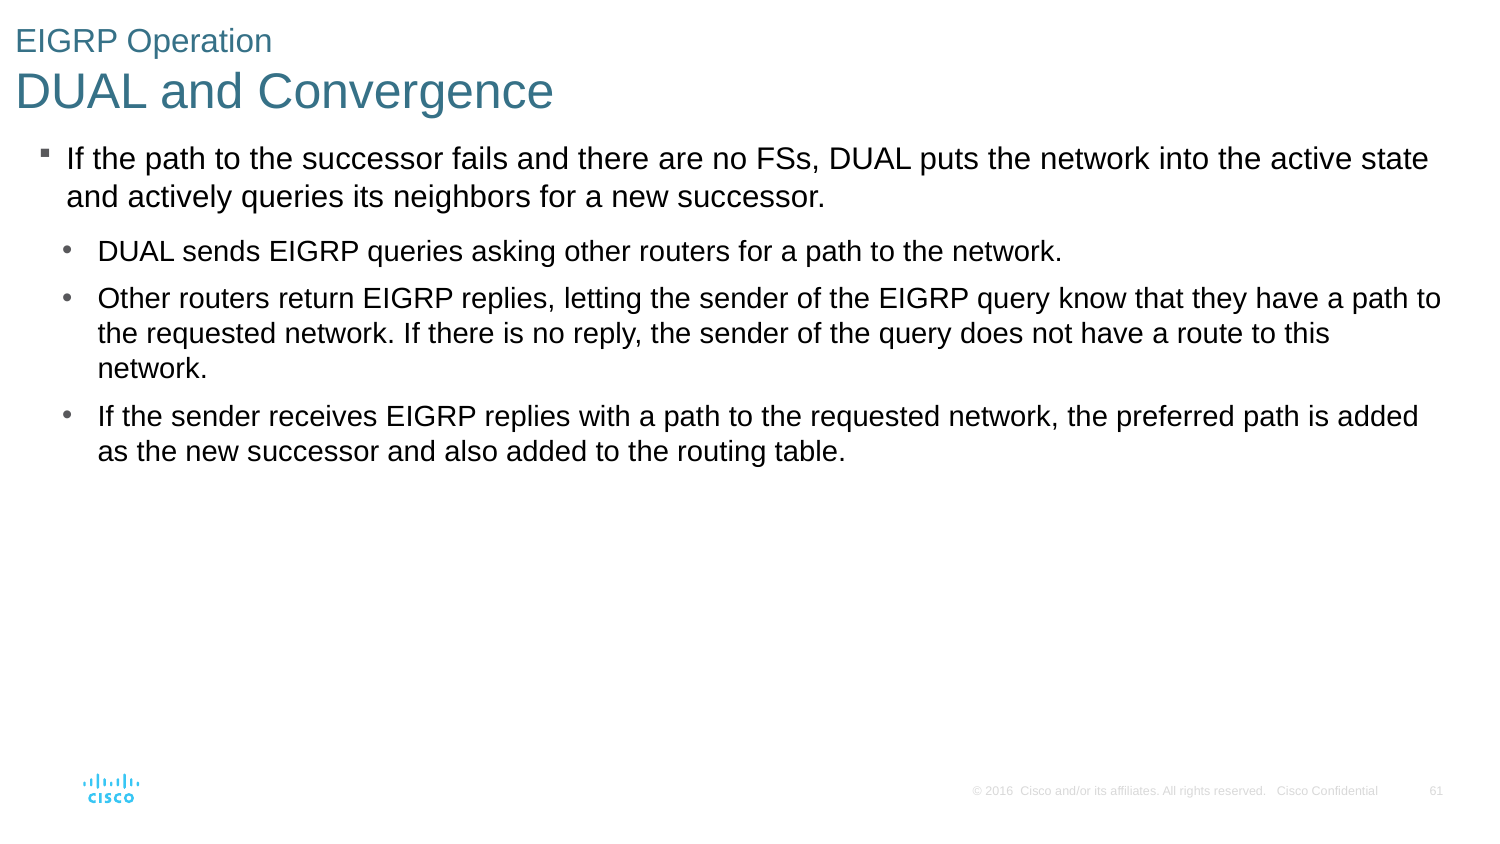

# EIGRP Operation DUAL and Convergence
If the path to the successor fails and there are no FSs, DUAL puts the network into the active state and actively queries its neighbors for a new successor.
DUAL sends EIGRP queries asking other routers for a path to the network.
Other routers return EIGRP replies, letting the sender of the EIGRP query know that they have a path to the requested network. If there is no reply, the sender of the query does not have a route to this network.
If the sender receives EIGRP replies with a path to the requested network, the preferred path is added as the new successor and also added to the routing table.